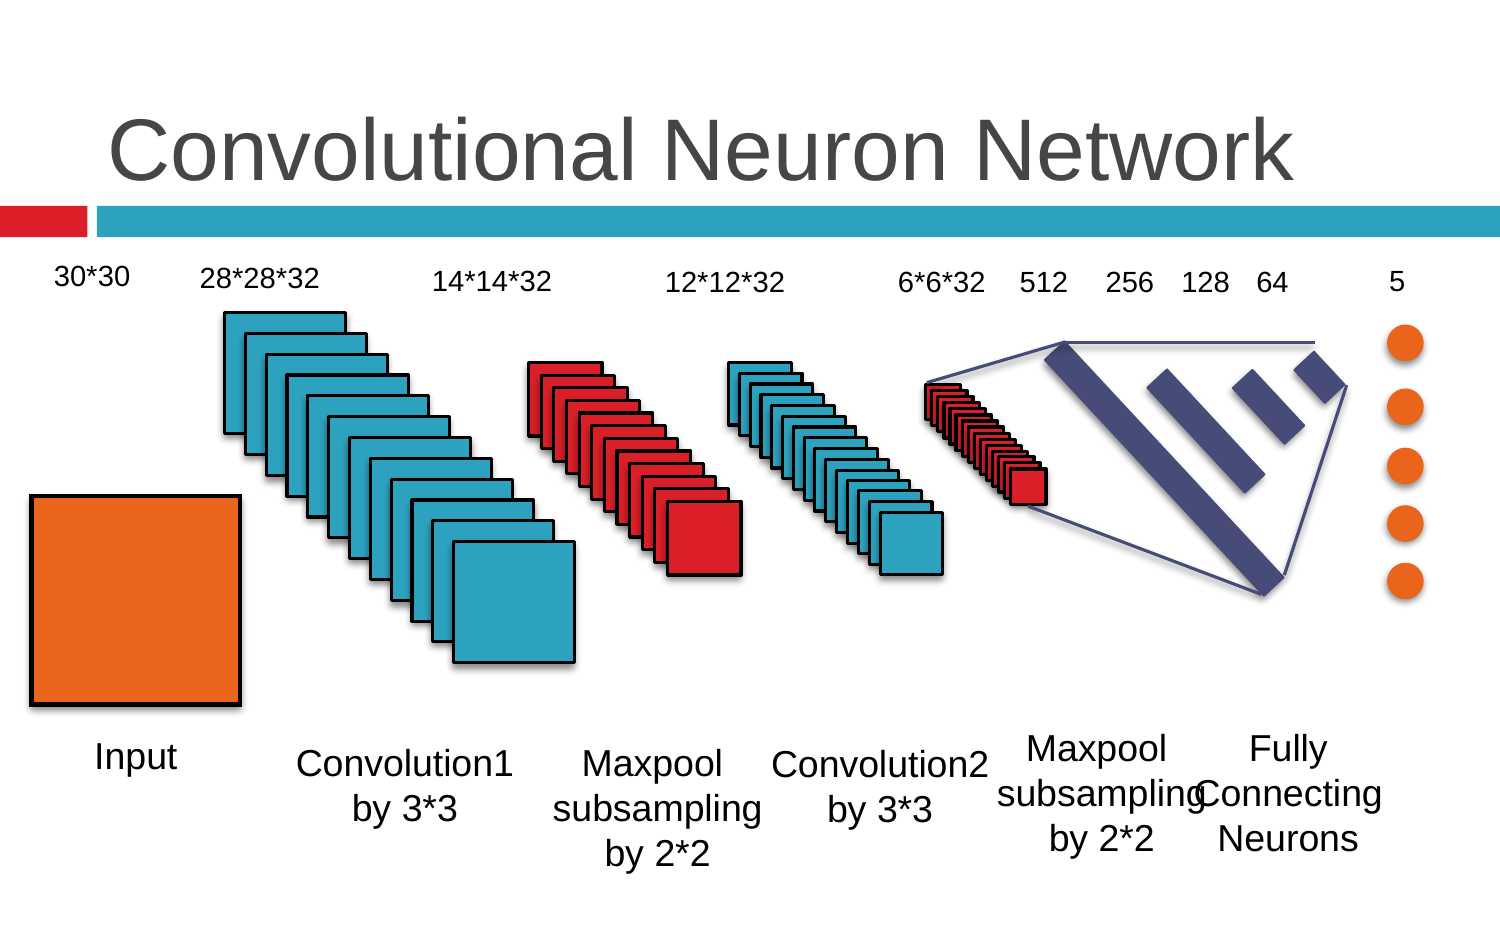

# Convolutional Neuron Network
30*30
28*28*32
14*14*32
5
512
12*12*32
6*6*32
256
128
64

Maxpool
subsampling
by 2*2
Fully
Connecting
Neurons
Input
Convolution1
by 3*3
Maxpool
subsampling
by 2*2
Convolution2
by 3*3